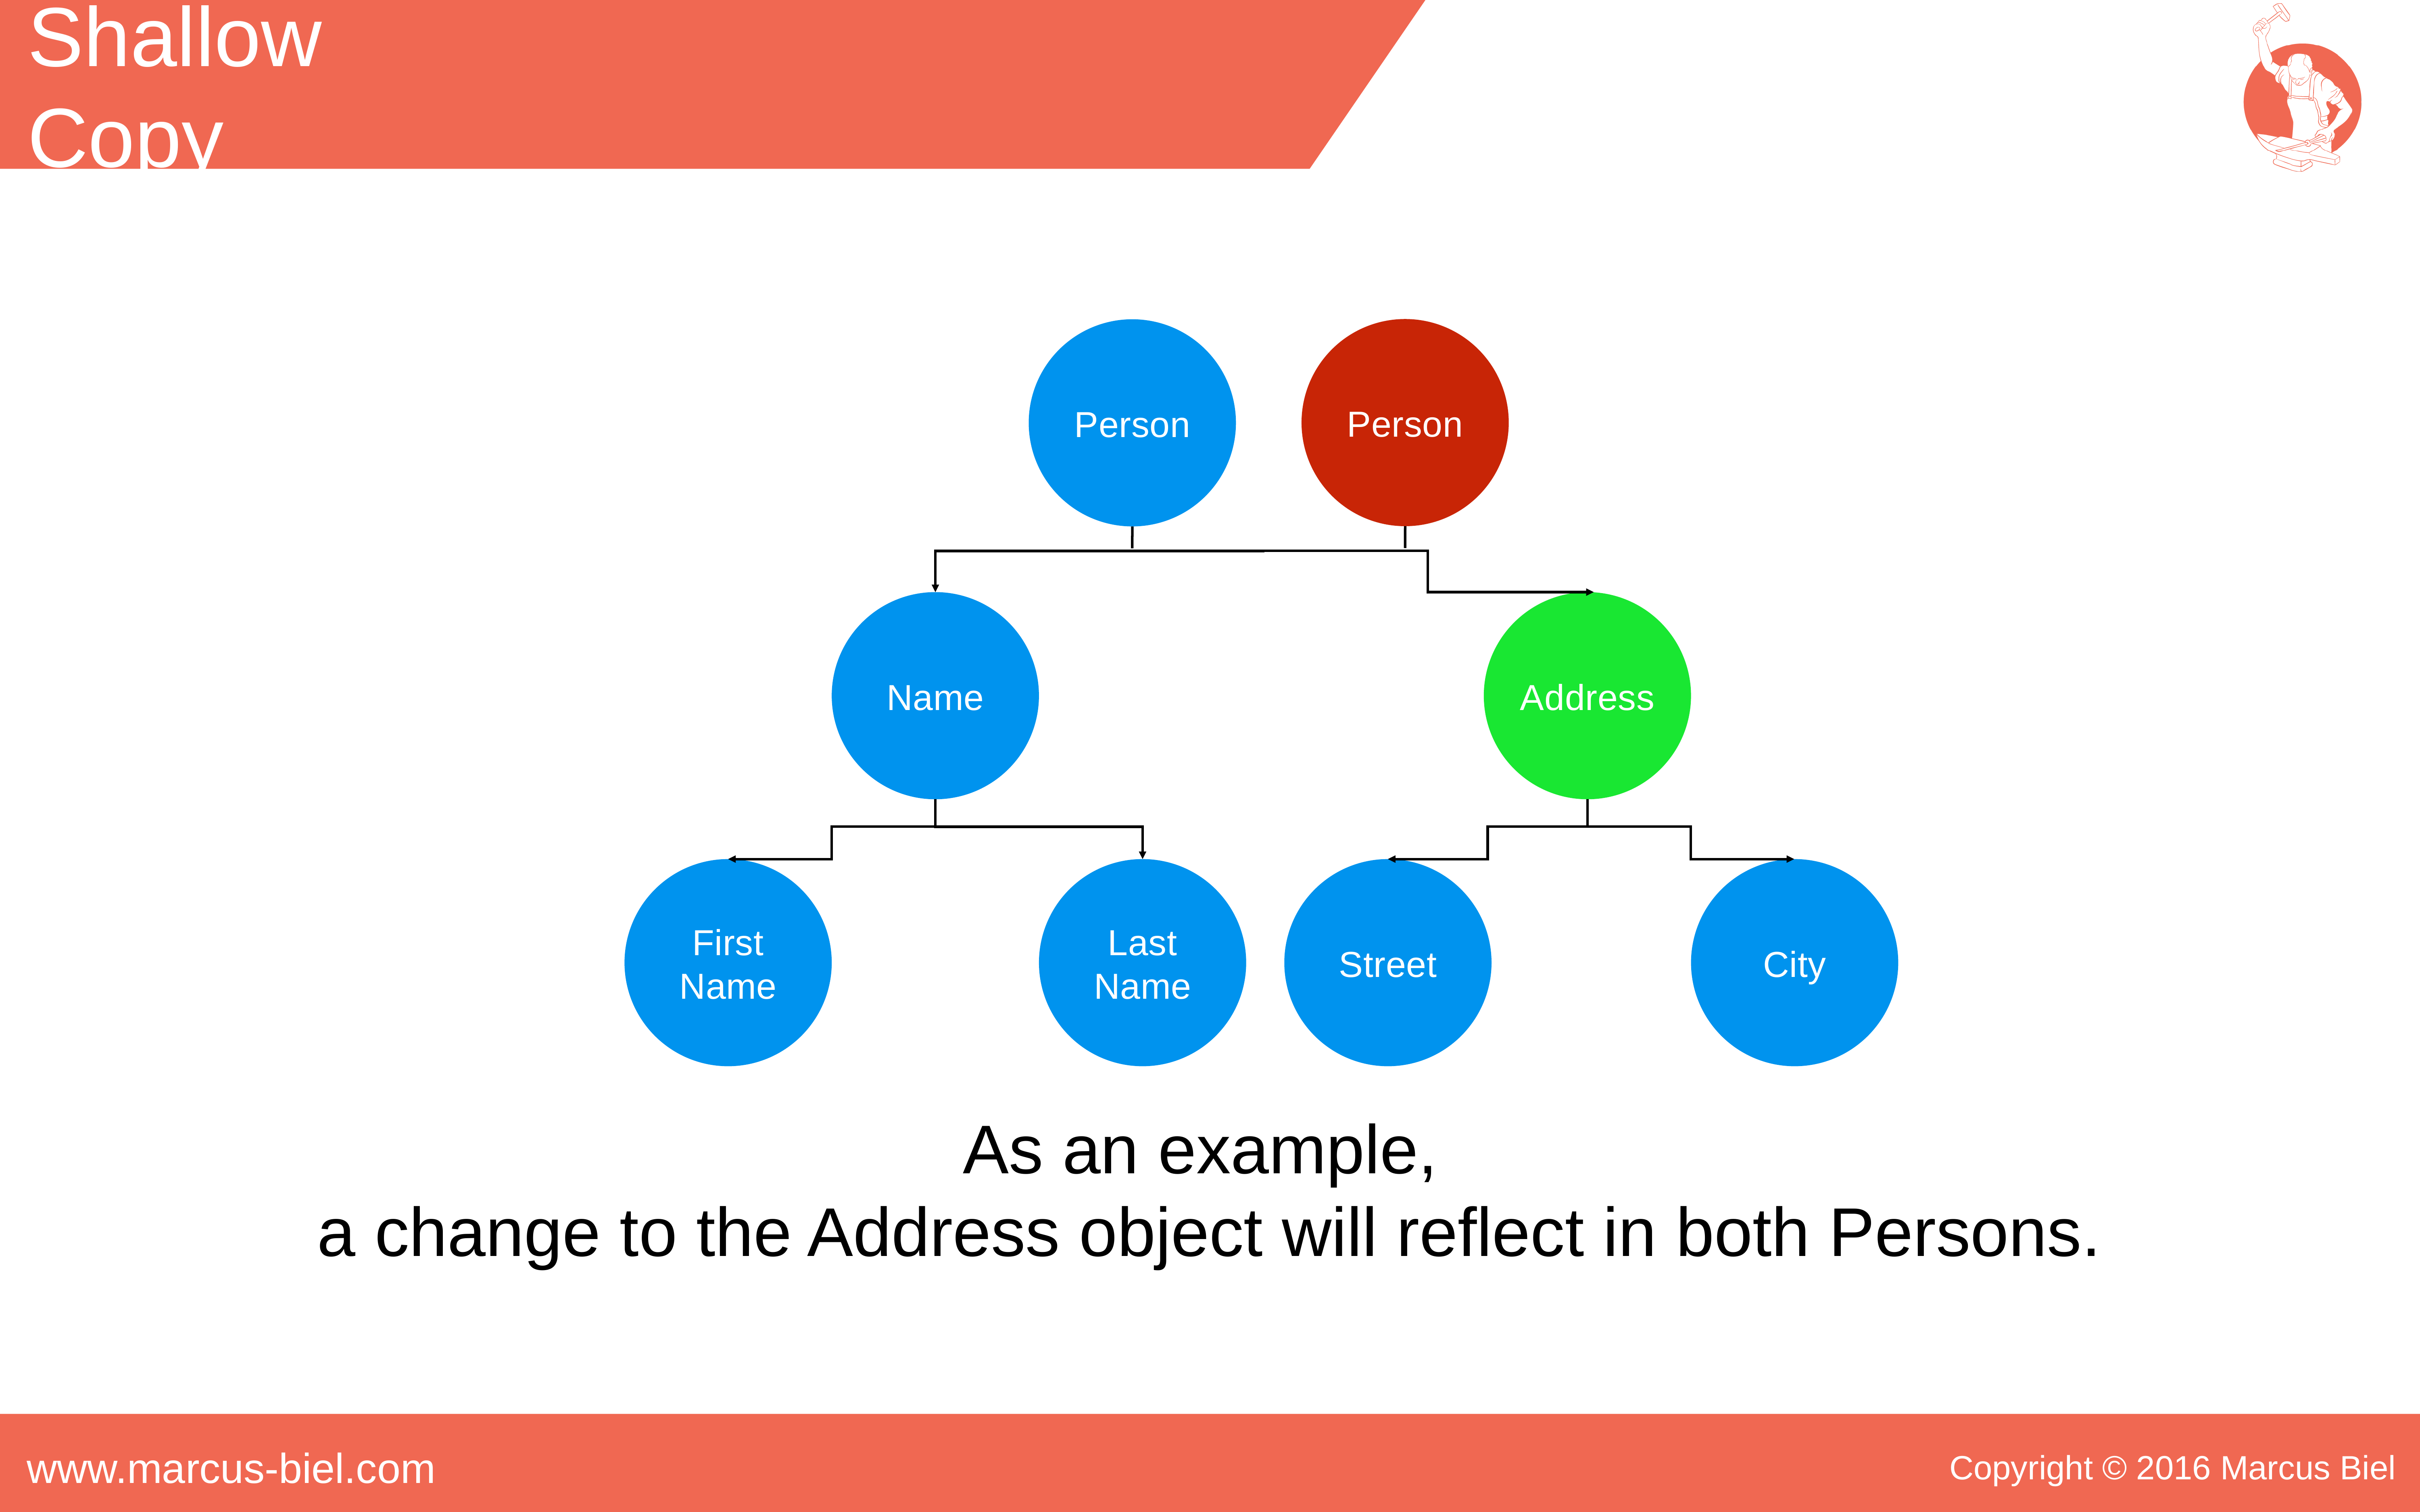

Shallow Copy
Person
Person
Name
Address
Street
City
First Name
Last Name
As an example,
a change to the Address object will reflect in both Persons.